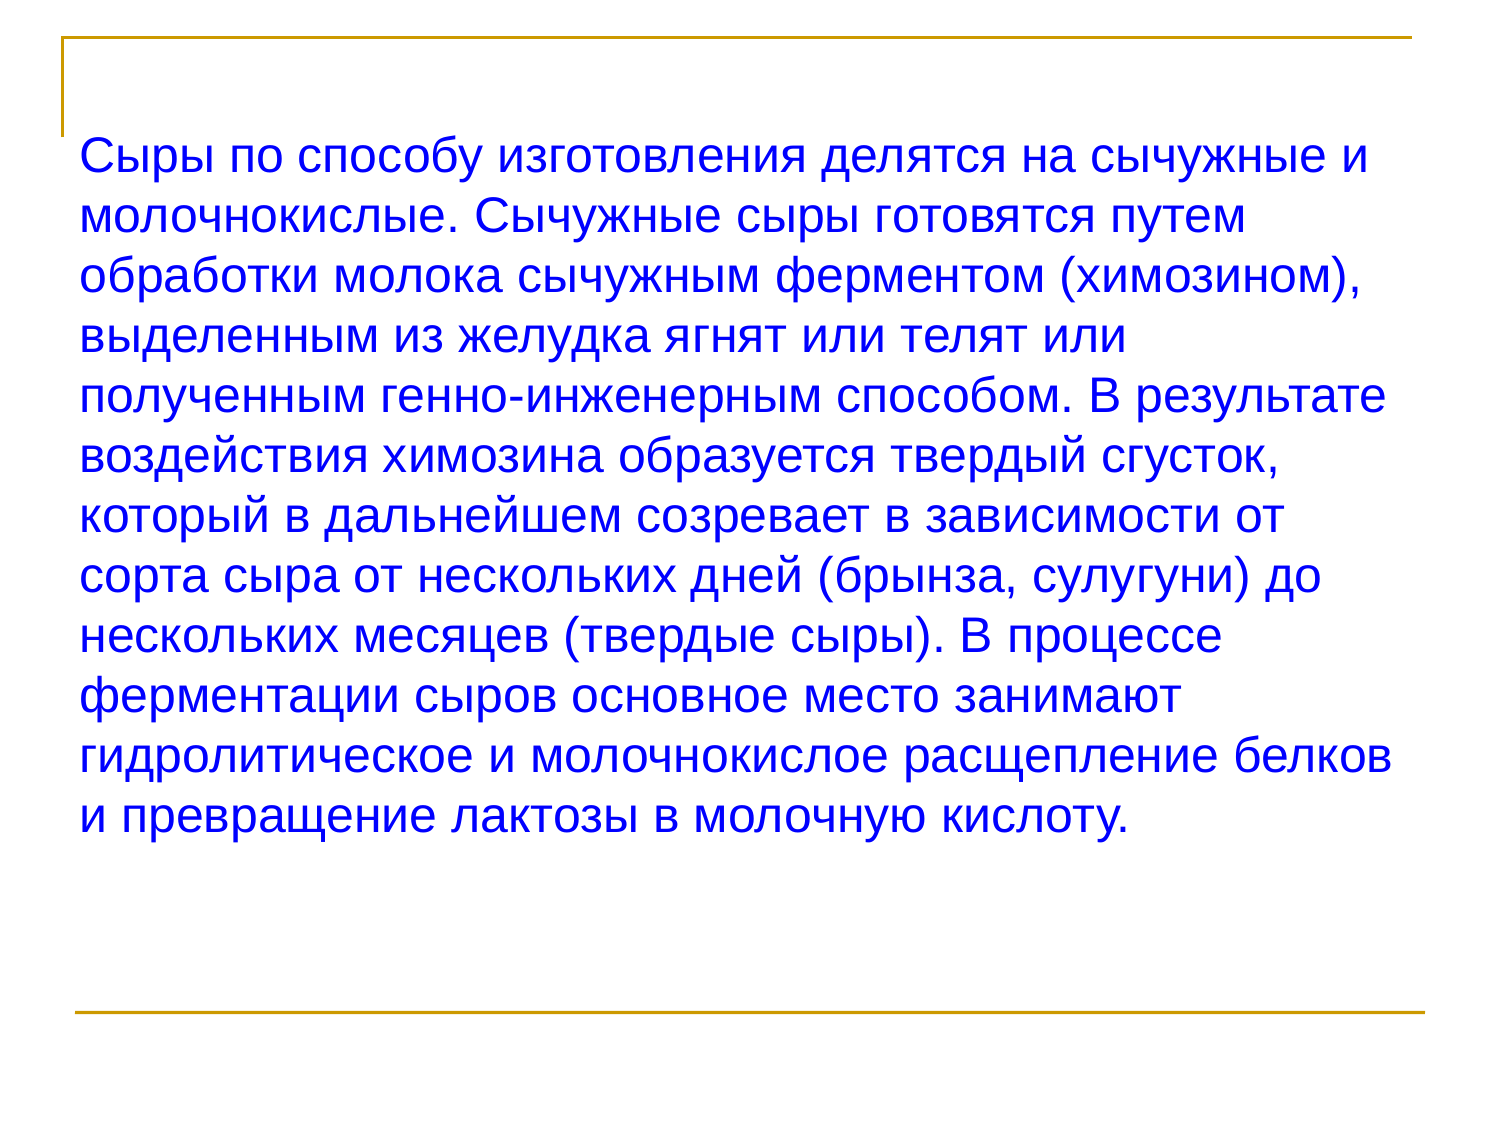

Сыры по способу изготовления делятся на сычужные и молочнокислые. Сычужные сыры готовятся путем обработки молока сычужным ферментом (химозином), выделенным из желудка ягнят или телят или полученным генно-инженерным способом. В результате воздействия химозина образуется твердый сгусток, который в дальнейшем созревает в зависимости от сорта сыра от нескольких дней (брынза, сулугуни) до нескольких месяцев (твердые сыры). В процессе ферментации сыров основное место занимают гидролитическое и молочнокислое расщепление белков и превращение лактозы в молочную кислоту.